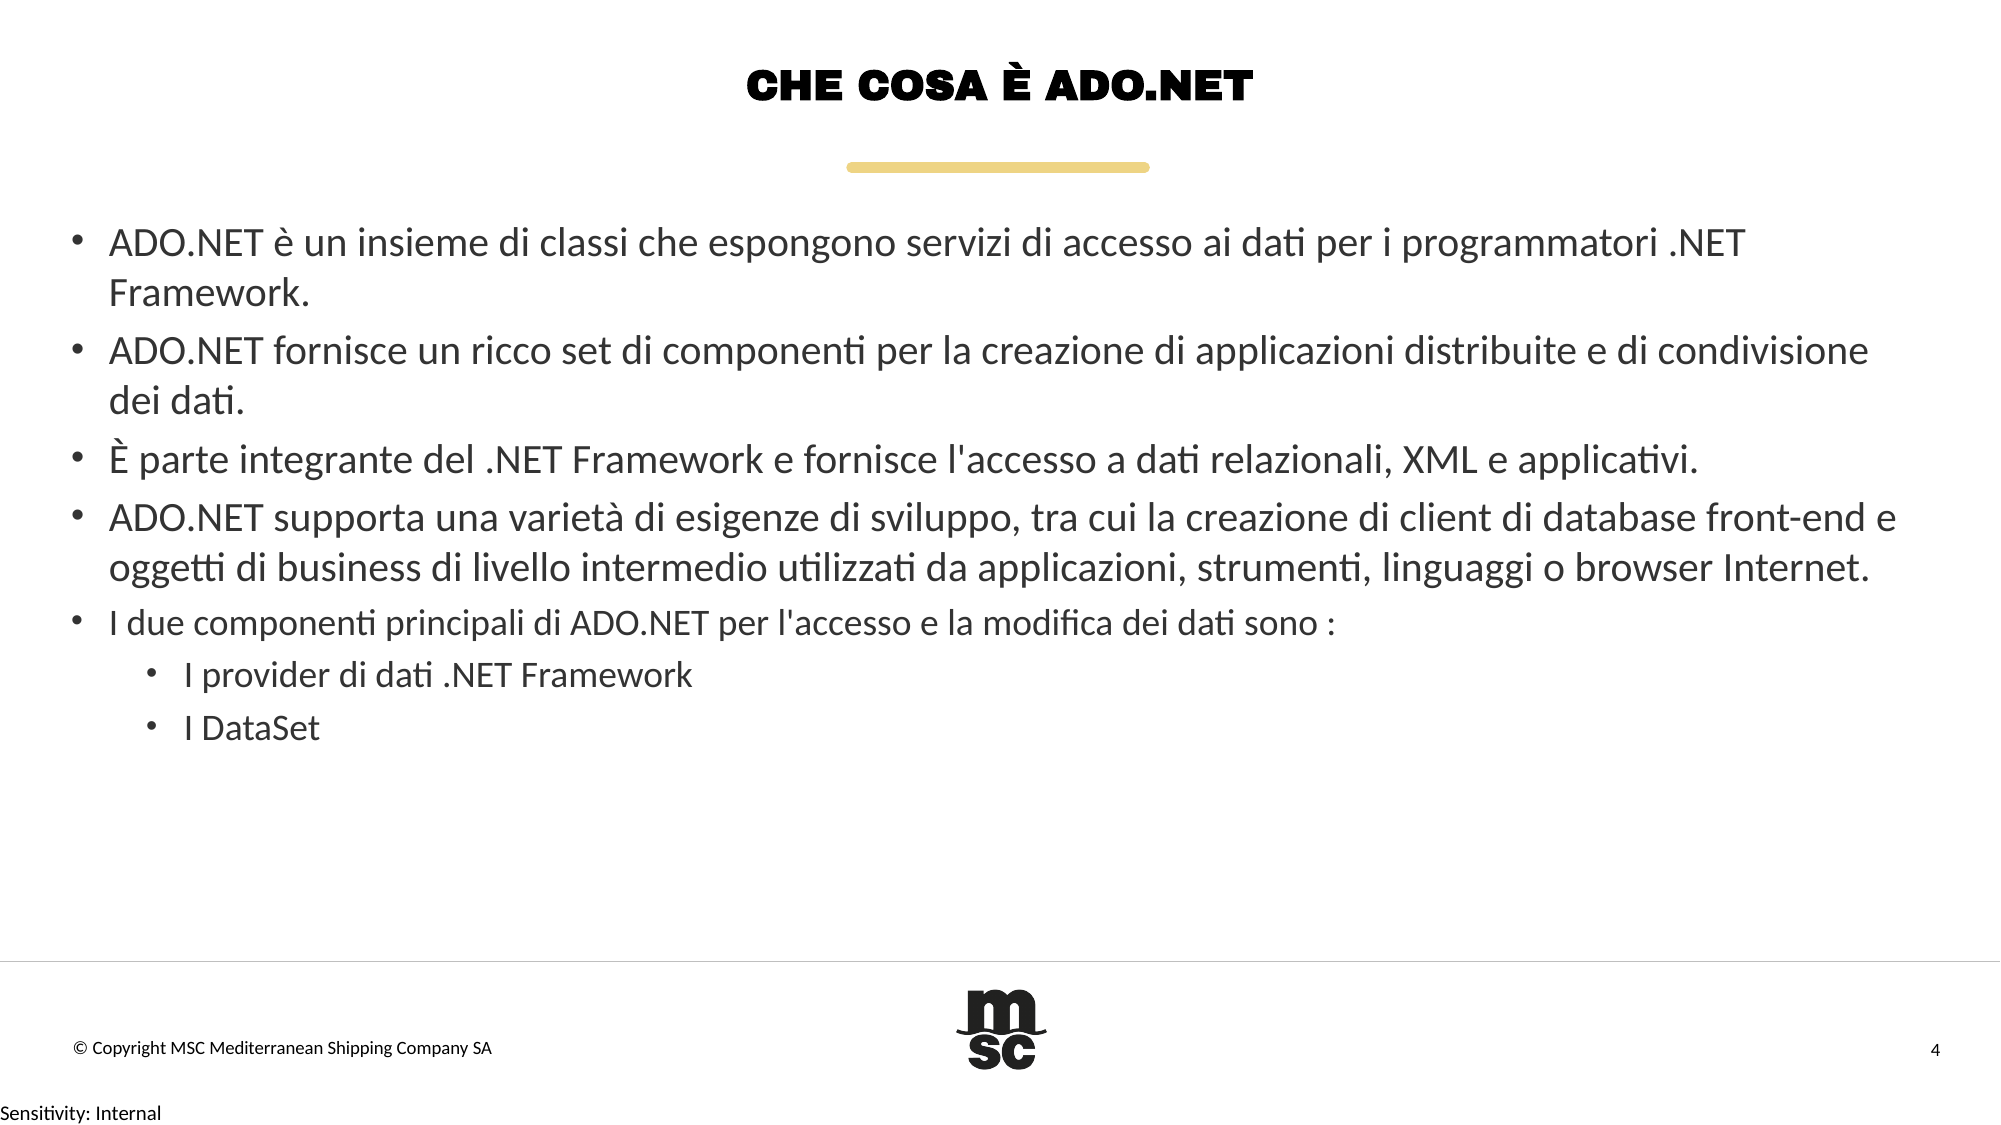

# Che cosa è ADO.NET
ADO.NET è un insieme di classi che espongono servizi di accesso ai dati per i programmatori .NET Framework.
ADO.NET fornisce un ricco set di componenti per la creazione di applicazioni distribuite e di condivisione dei dati.
È parte integrante del .NET Framework e fornisce l'accesso a dati relazionali, XML e applicativi.
ADO.NET supporta una varietà di esigenze di sviluppo, tra cui la creazione di client di database front-end e oggetti di business di livello intermedio utilizzati da applicazioni, strumenti, linguaggi o browser Internet.
I due componenti principali di ADO.NET per l'accesso e la modifica dei dati sono :
I provider di dati .NET Framework
I DataSet
© Copyright MSC Mediterranean Shipping Company SA

4